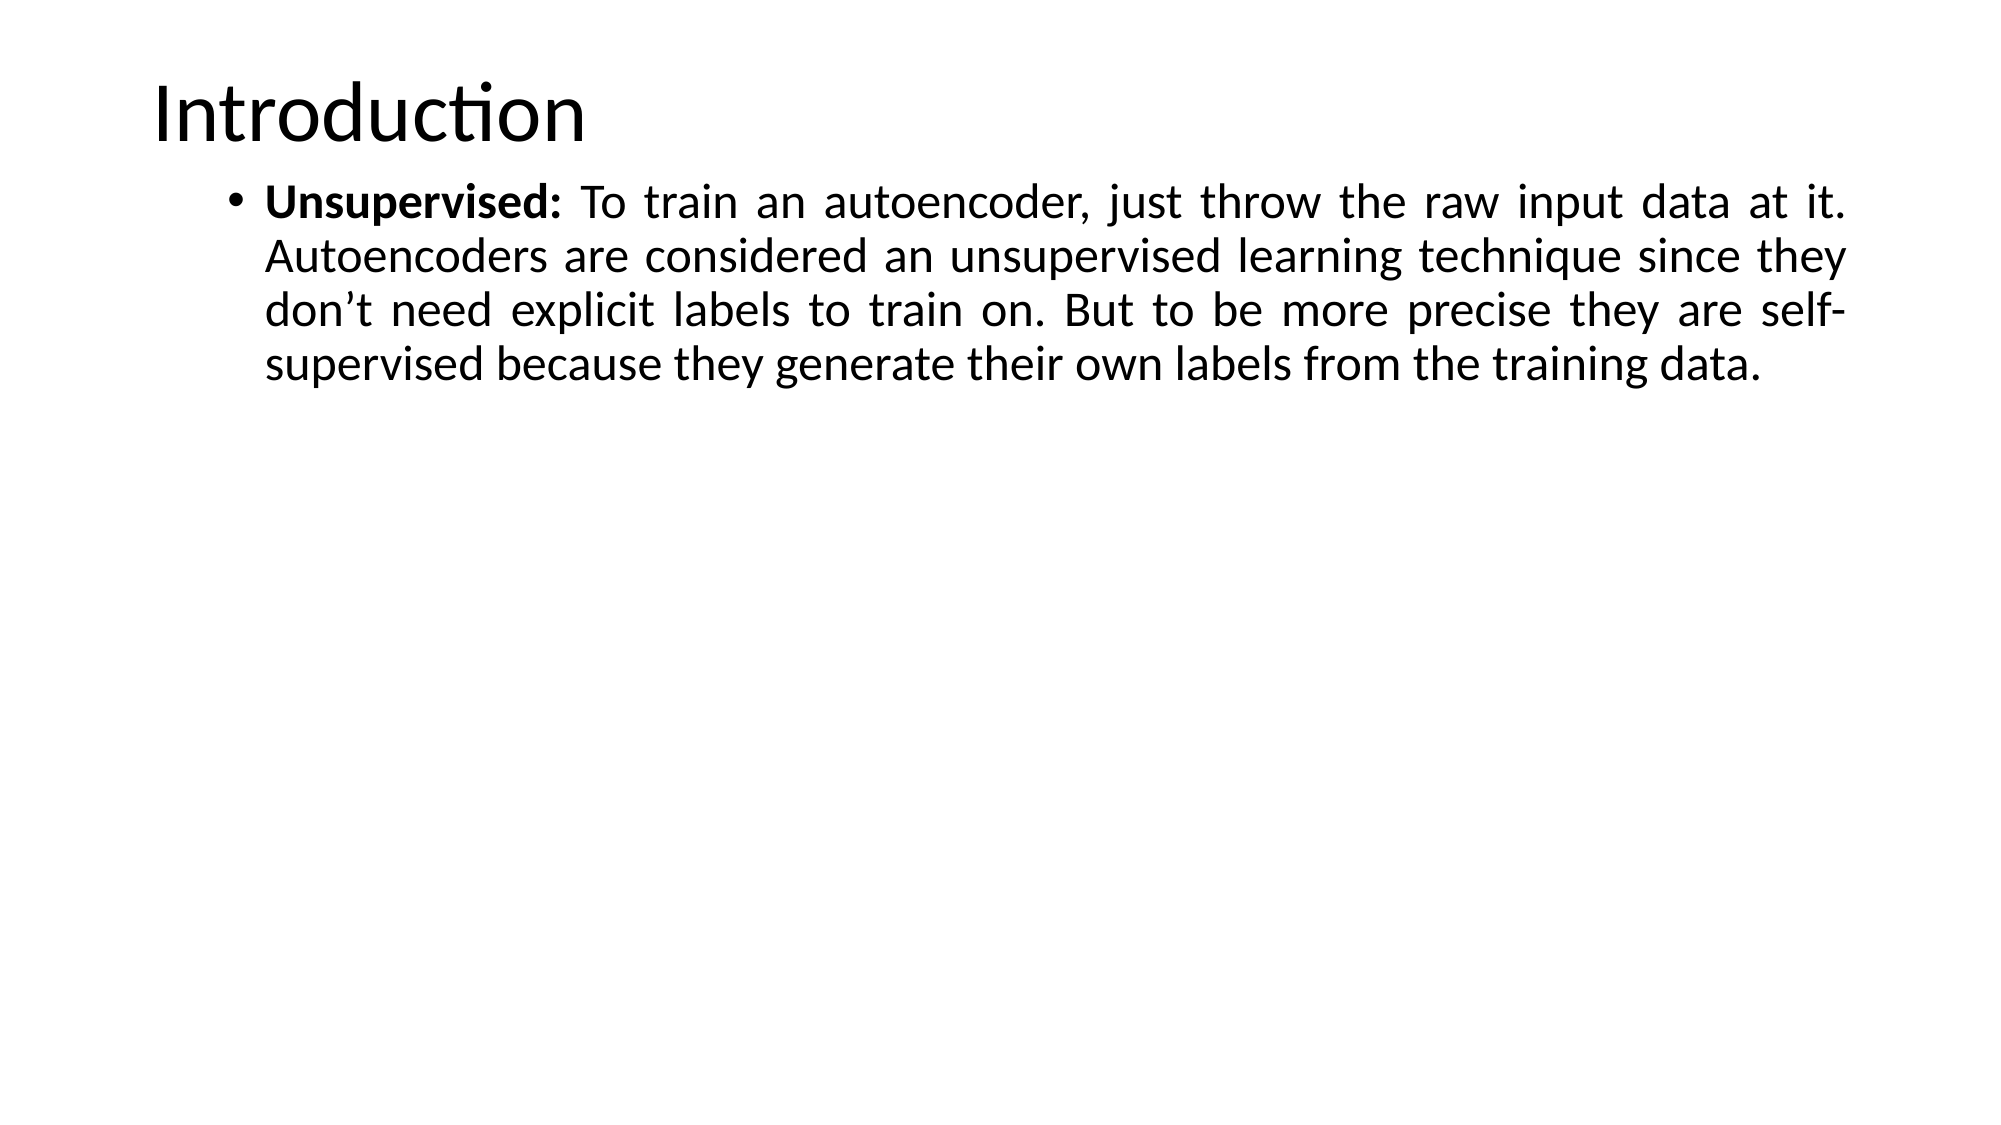

# Introduction
Unsupervised: To train an autoencoder, just throw the raw input data at it. Autoencoders are considered an unsupervised learning technique since they don’t need explicit labels to train on. But to be more precise they are self-supervised because they generate their own labels from the training data.